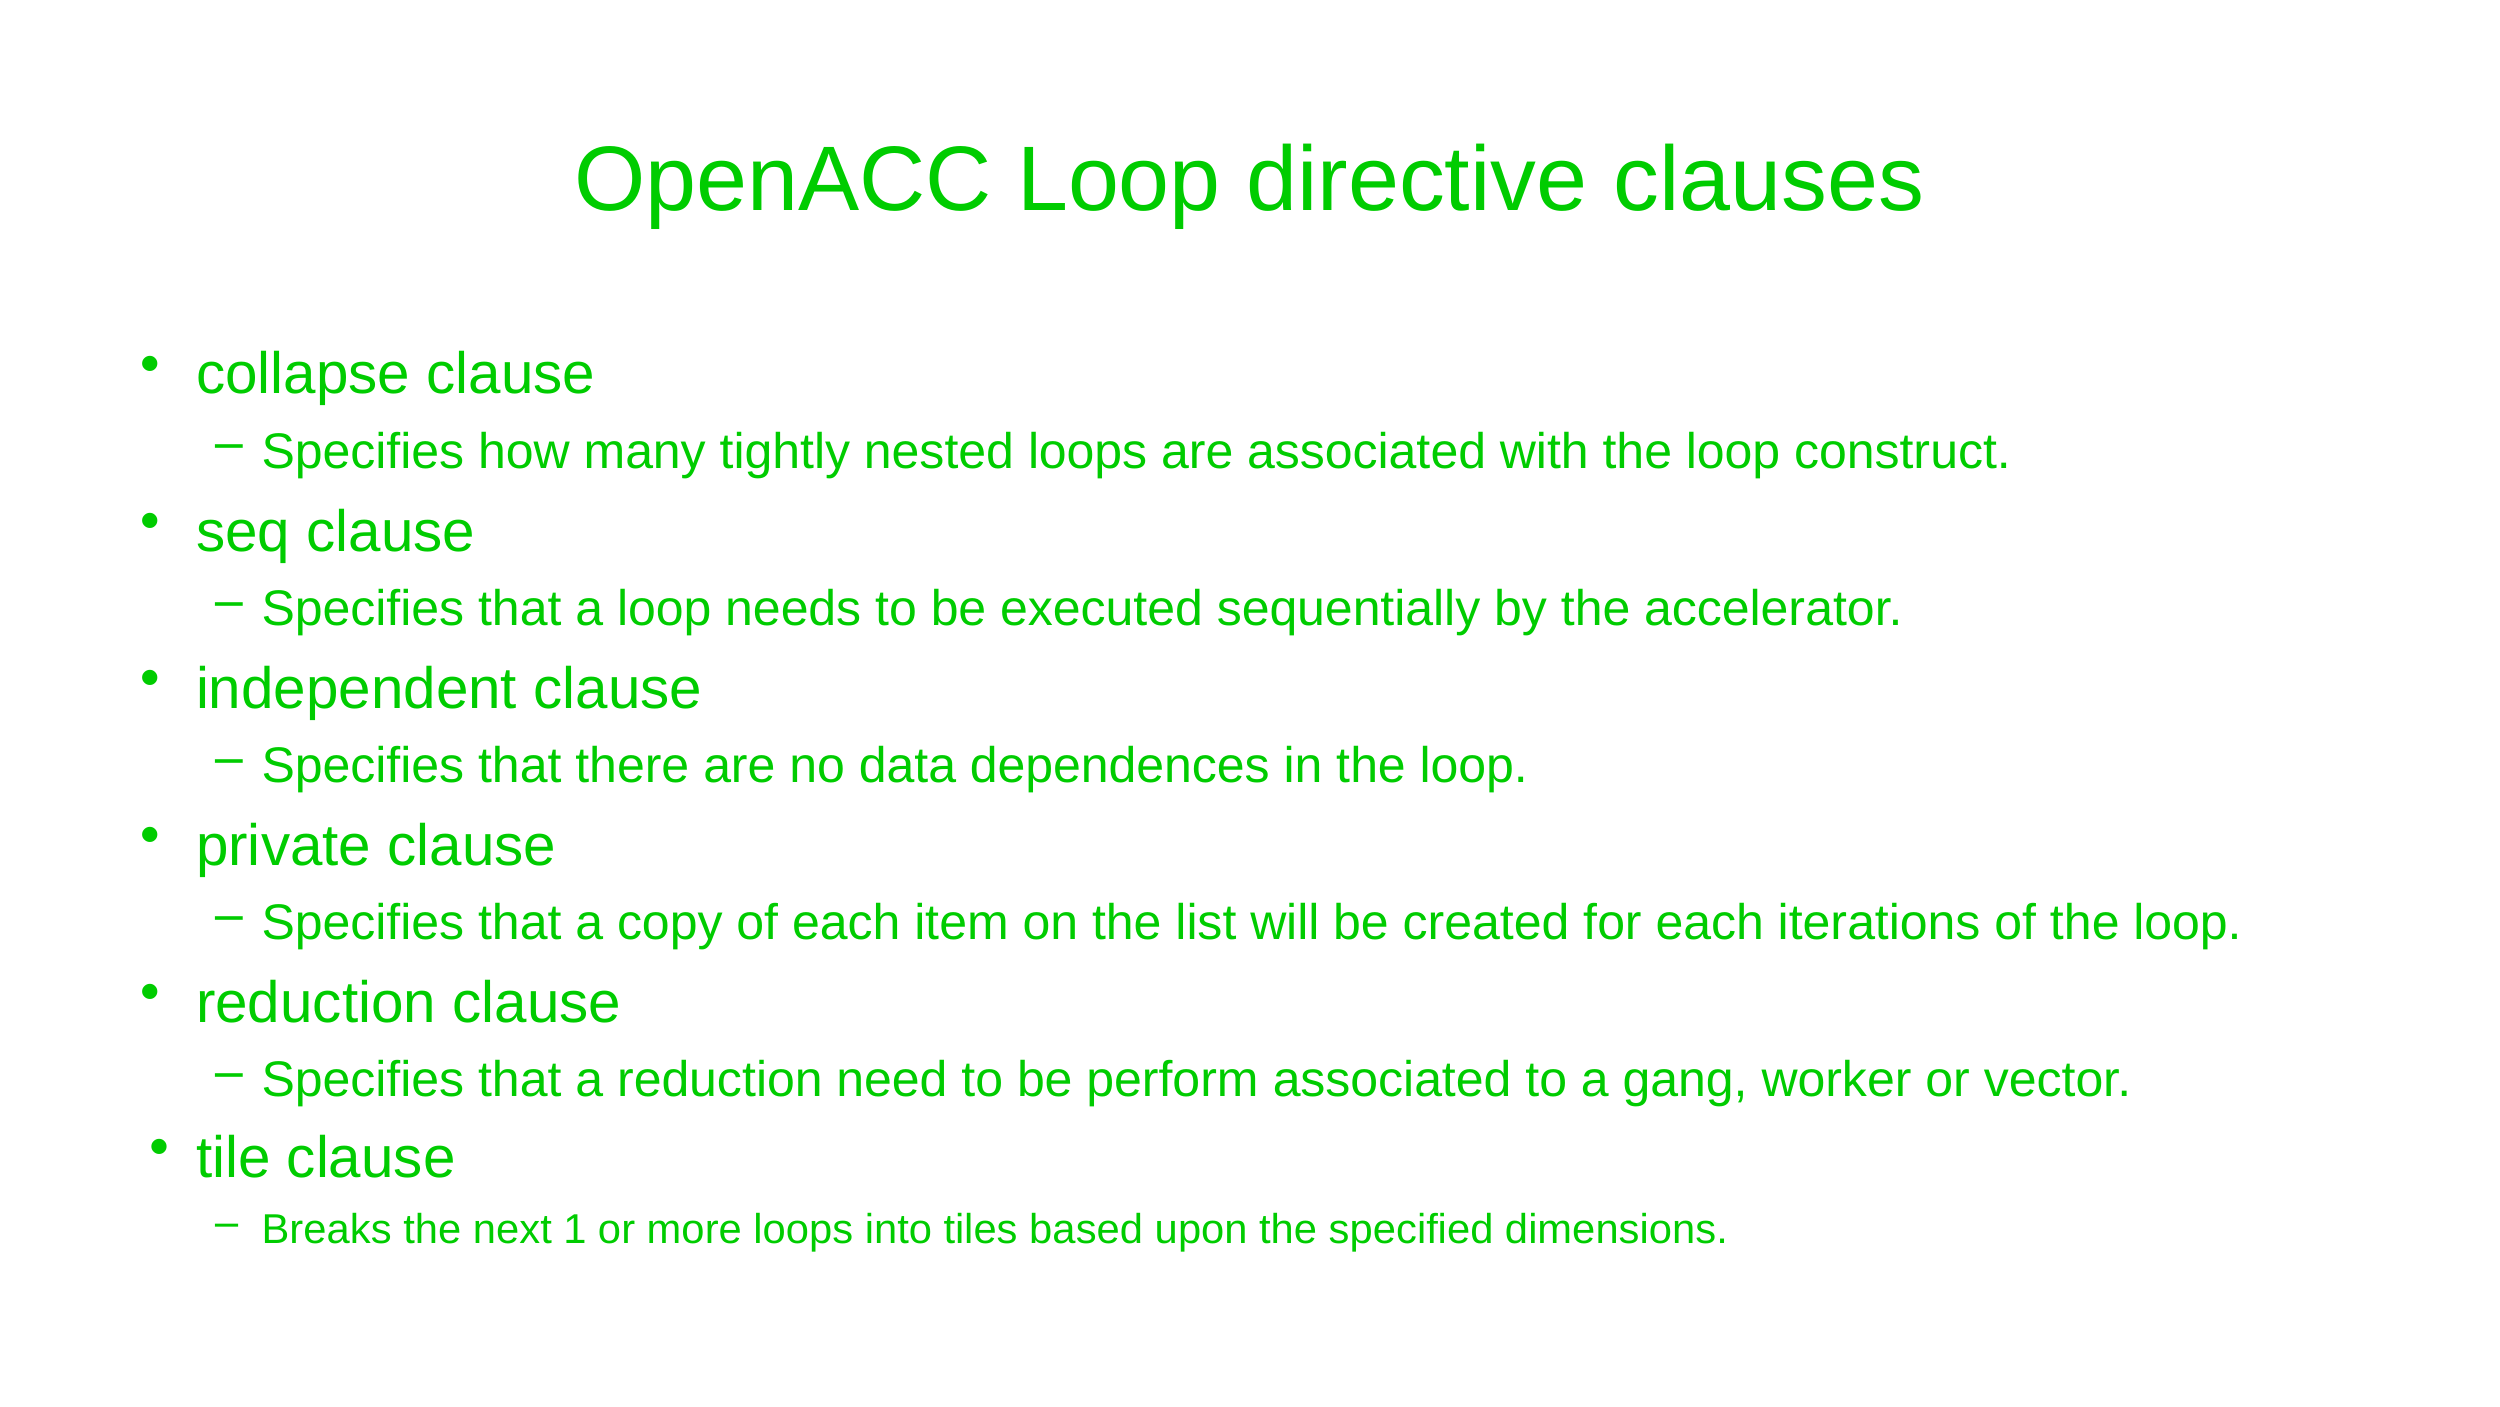

# OpenACC Loop directive clauses
collapse clause
Specifies how many tightly nested loops are associated with the loop construct.
seq clause
Specifies that a loop needs to be executed sequentially by the accelerator.
independent clause
Specifies that there are no data dependences in the loop.
private clause
Specifies that a copy of each item on the list will be created for each iterations of the loop.
reduction clause
Specifies that a reduction need to be perform associated to a gang, worker or vector.
tile clause
Breaks the next 1 or more loops into tiles based upon the specified dimensions.